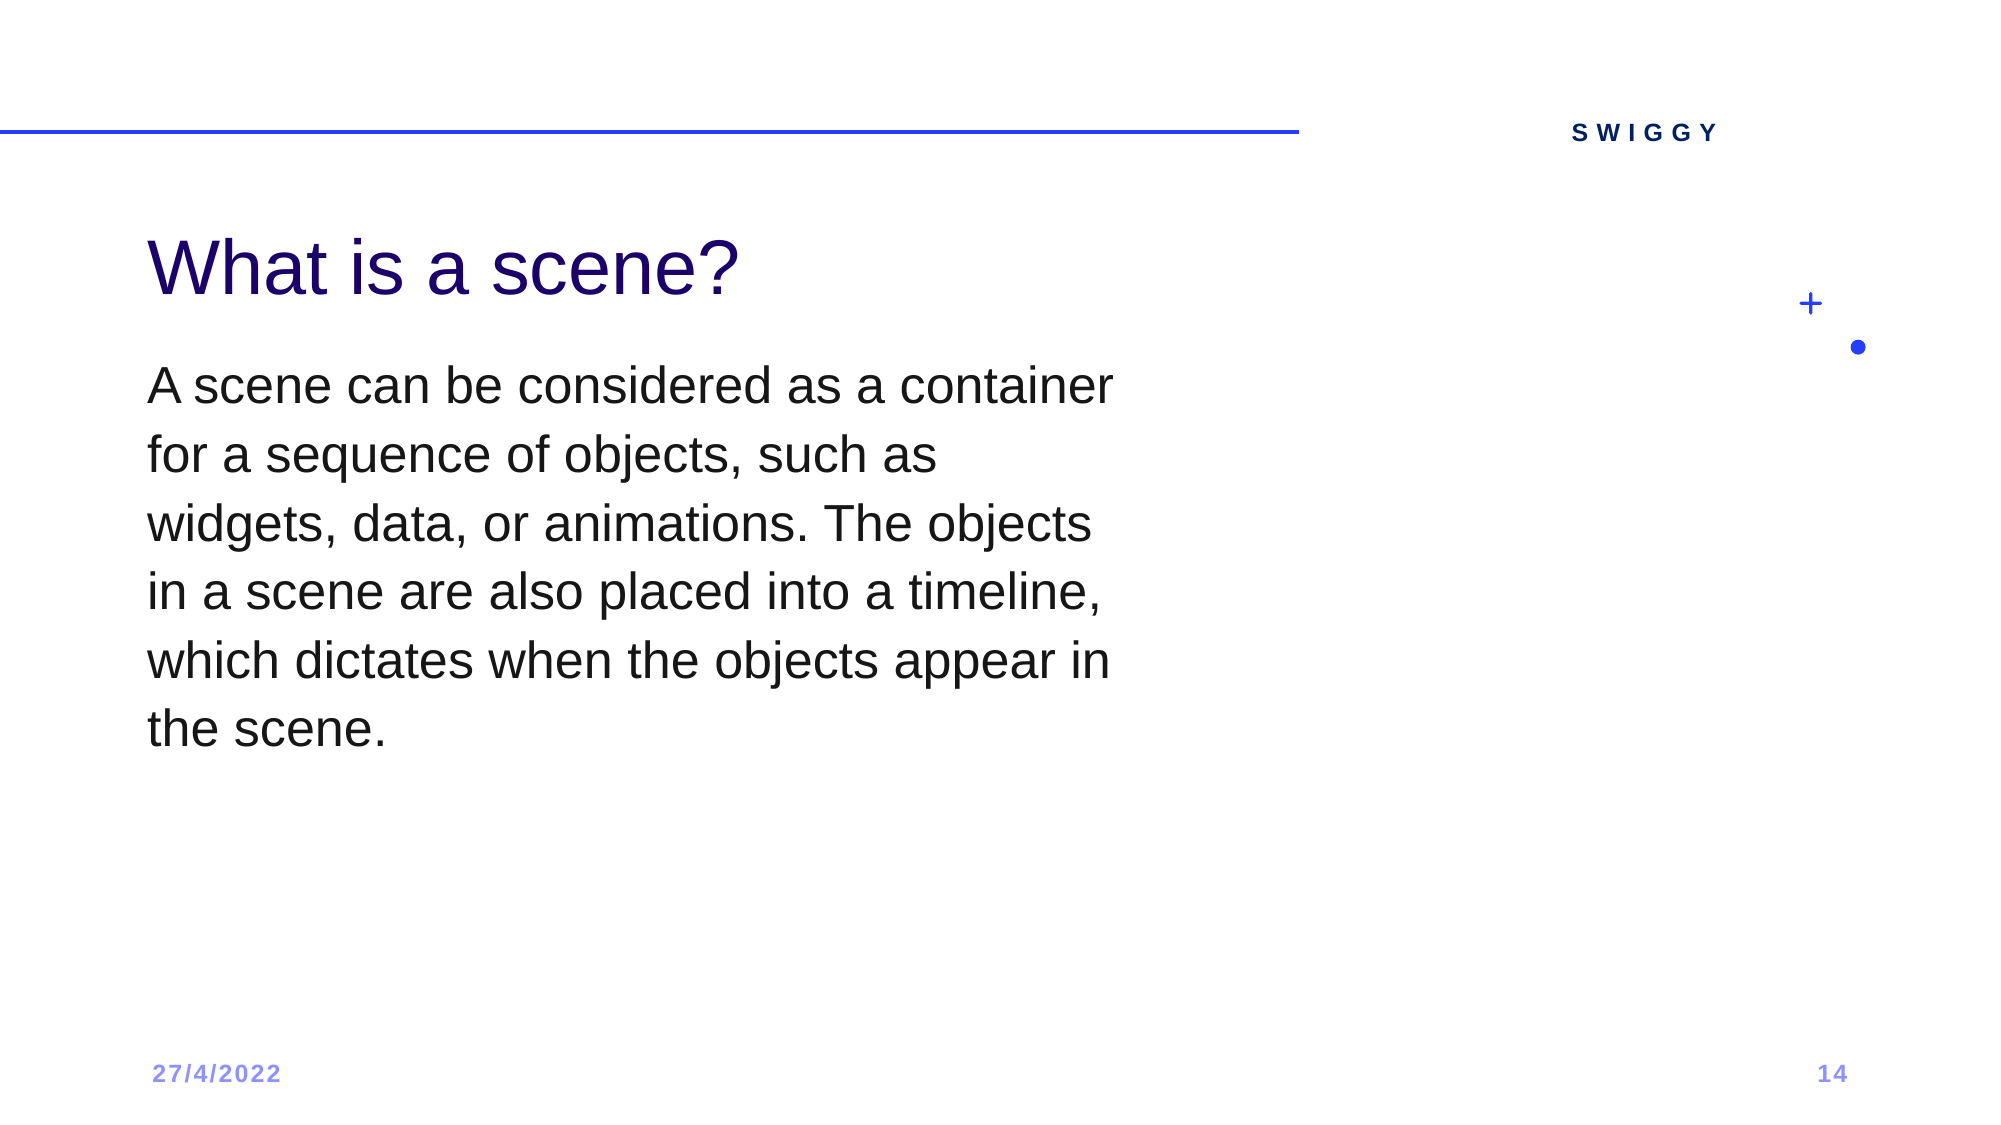

swiggy
# What is a scene?
A scene can be considered as a container for a sequence of objects, such as widgets, data, or animations. The objects in a scene are also placed into a timeline, which dictates when the objects appear in the scene.

27/4/2022
14